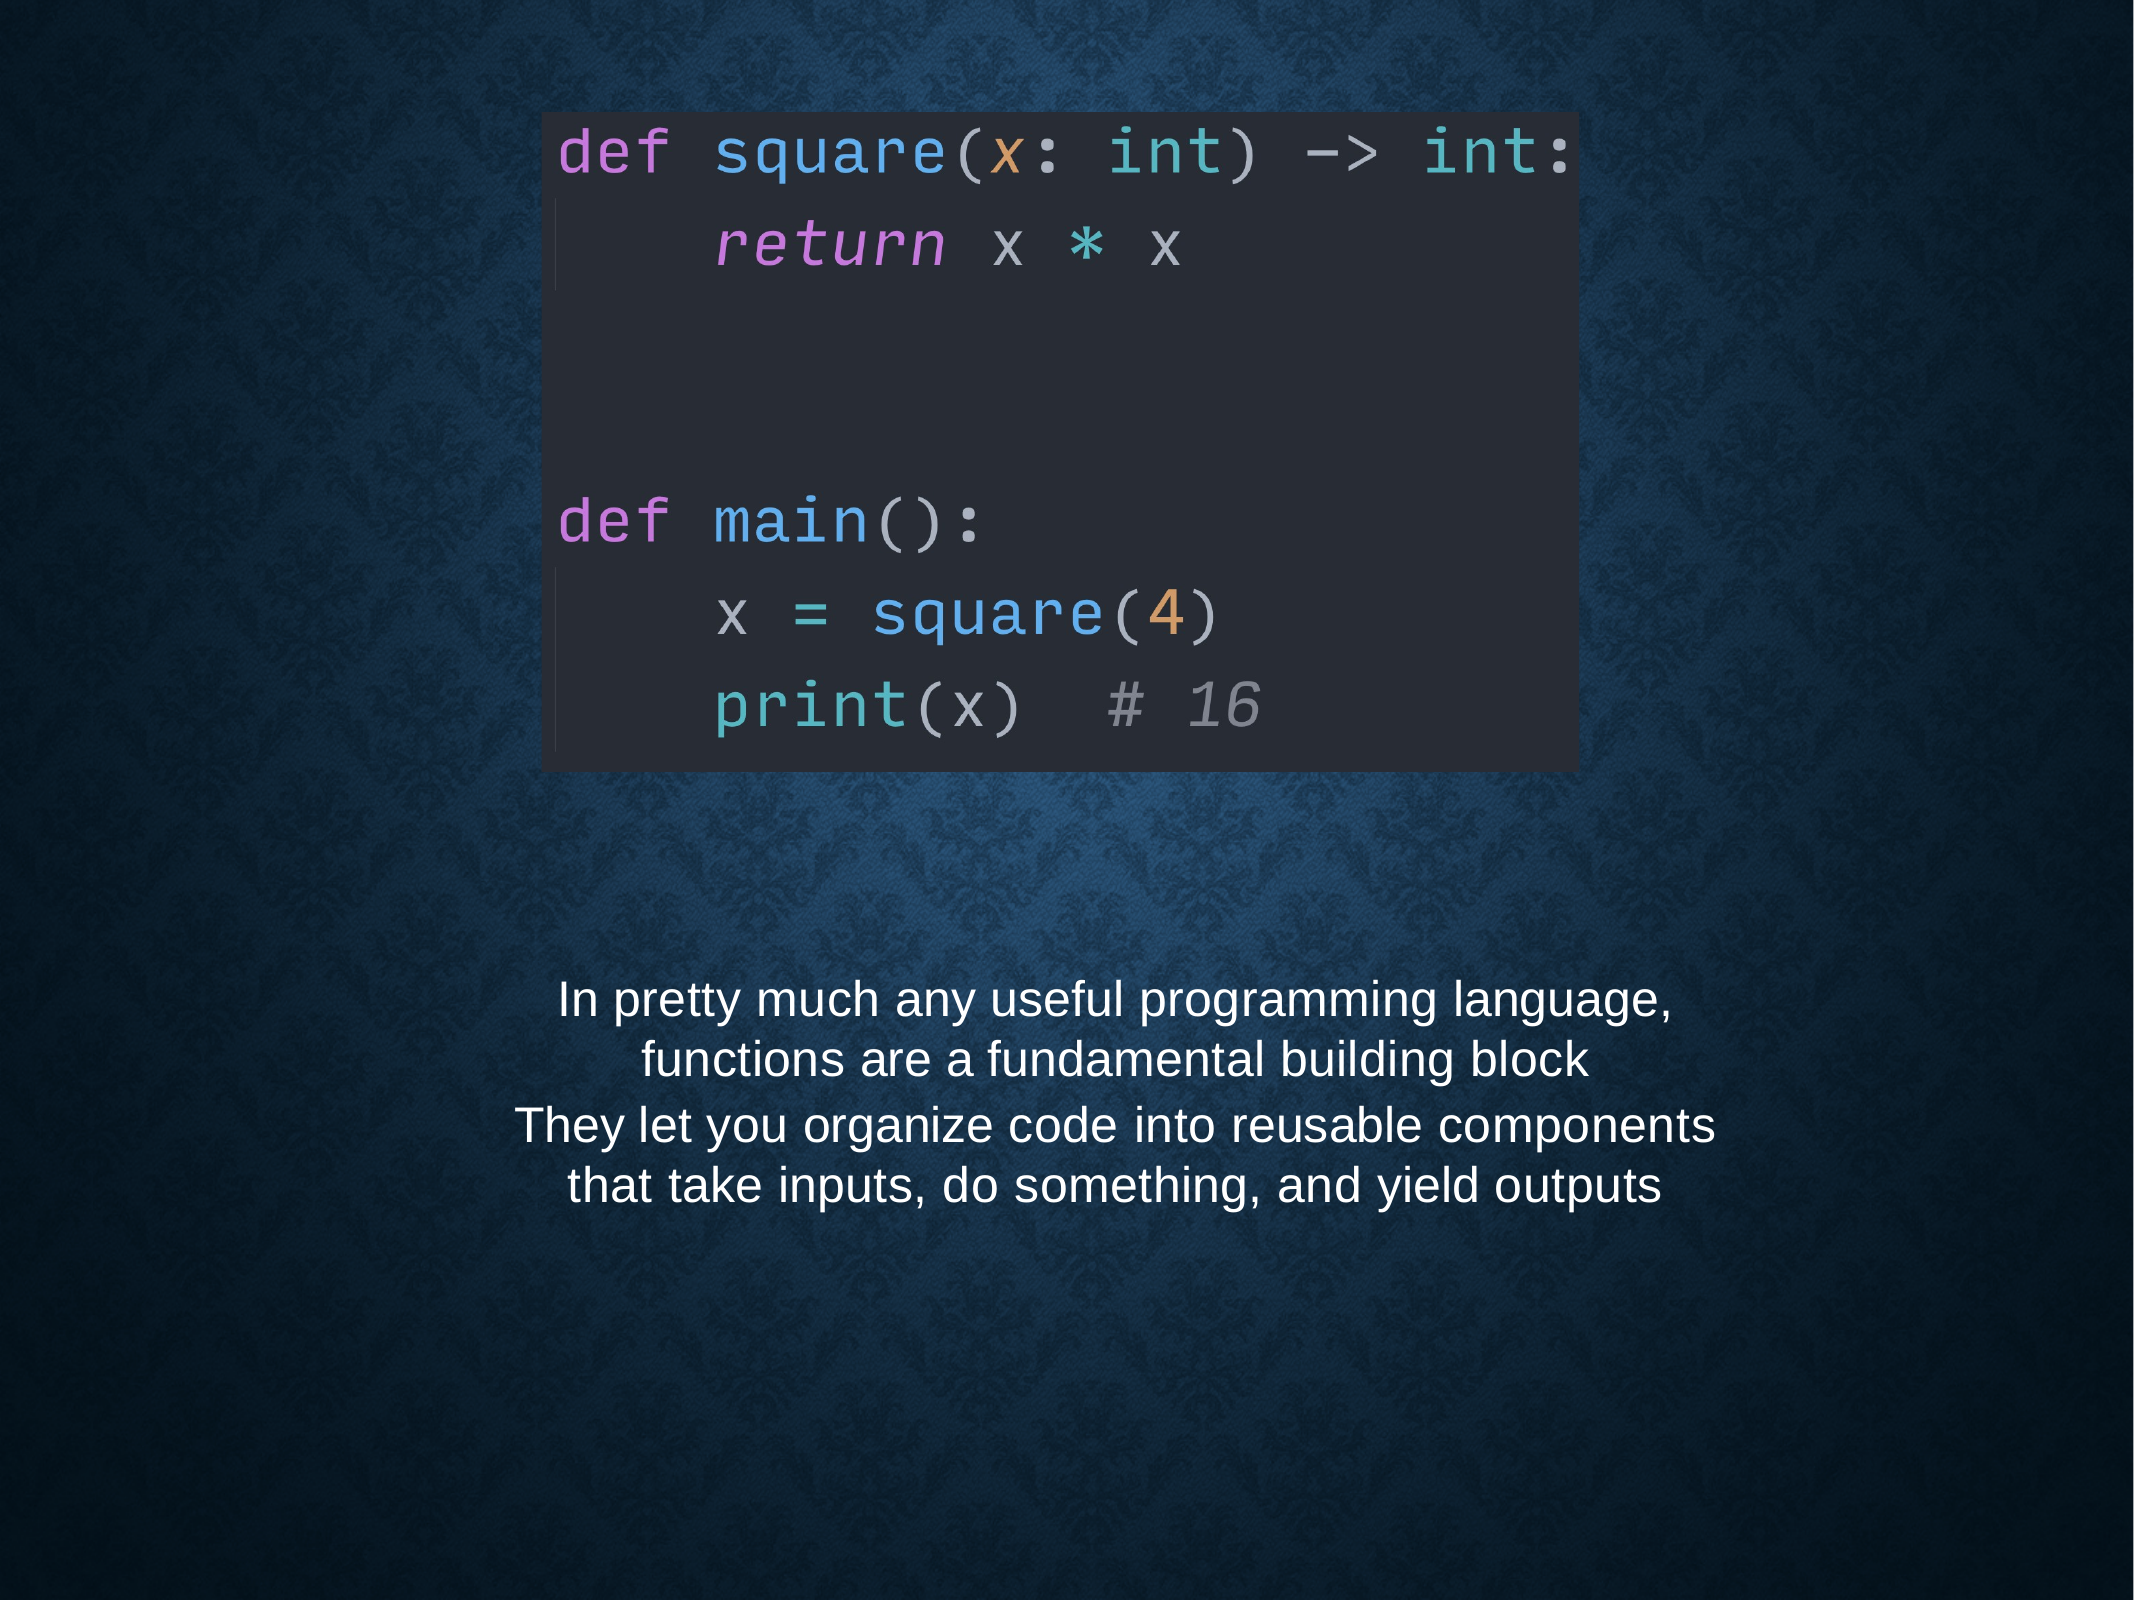

% Š jreese € $ n7cmdr @ jreese.sh
In pretty much any useful programming language, functions are a fundamental building block
They let you organize code into reusable components that take inputs, do something, and yield outputs